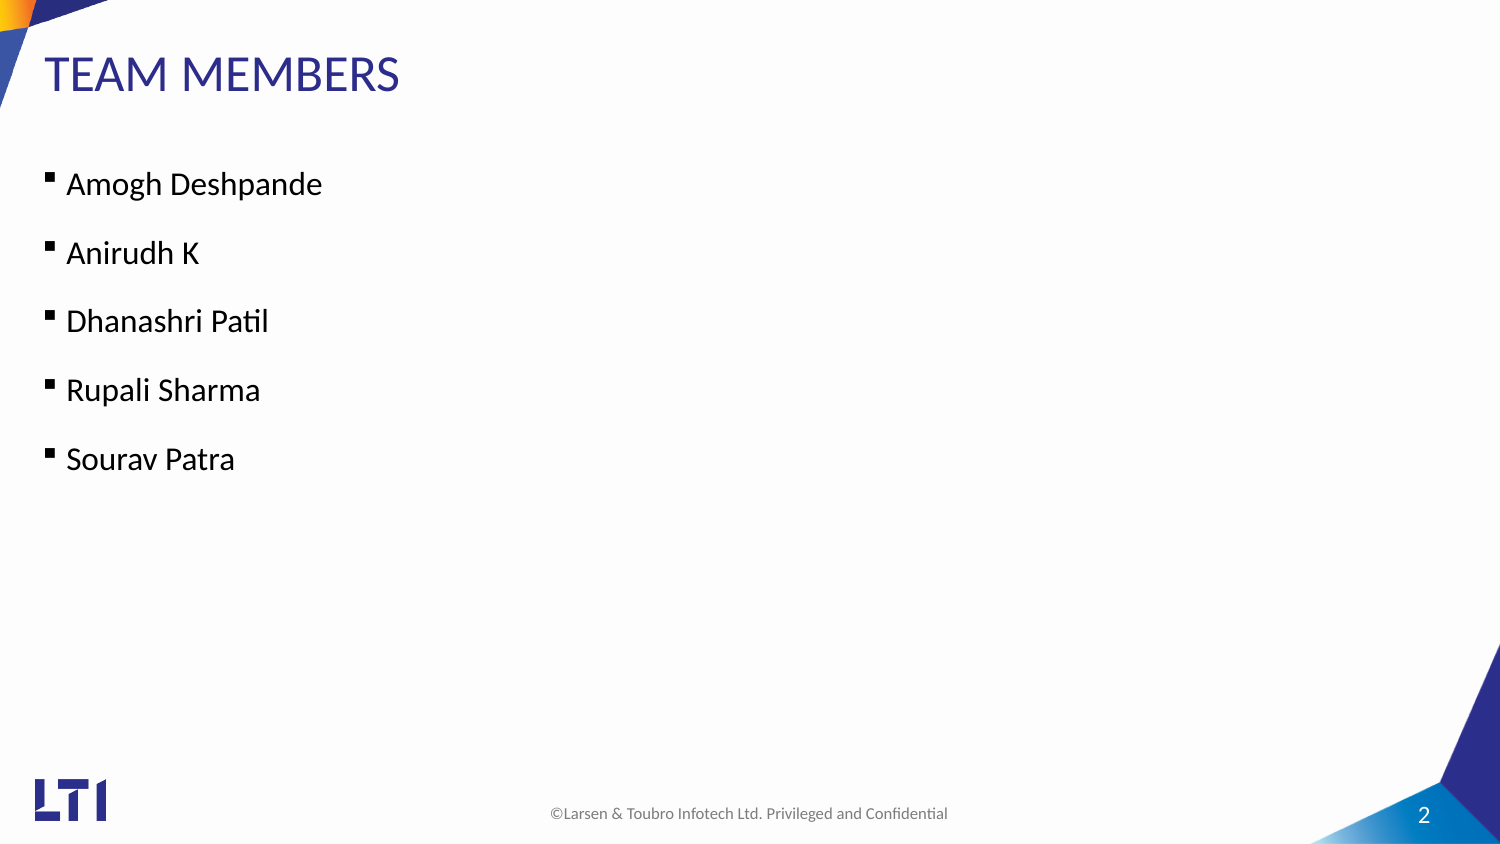

# TEAM MEMBERS
Amogh Deshpande
Anirudh K
Dhanashri Patil
Rupali Sharma
Sourav Patra